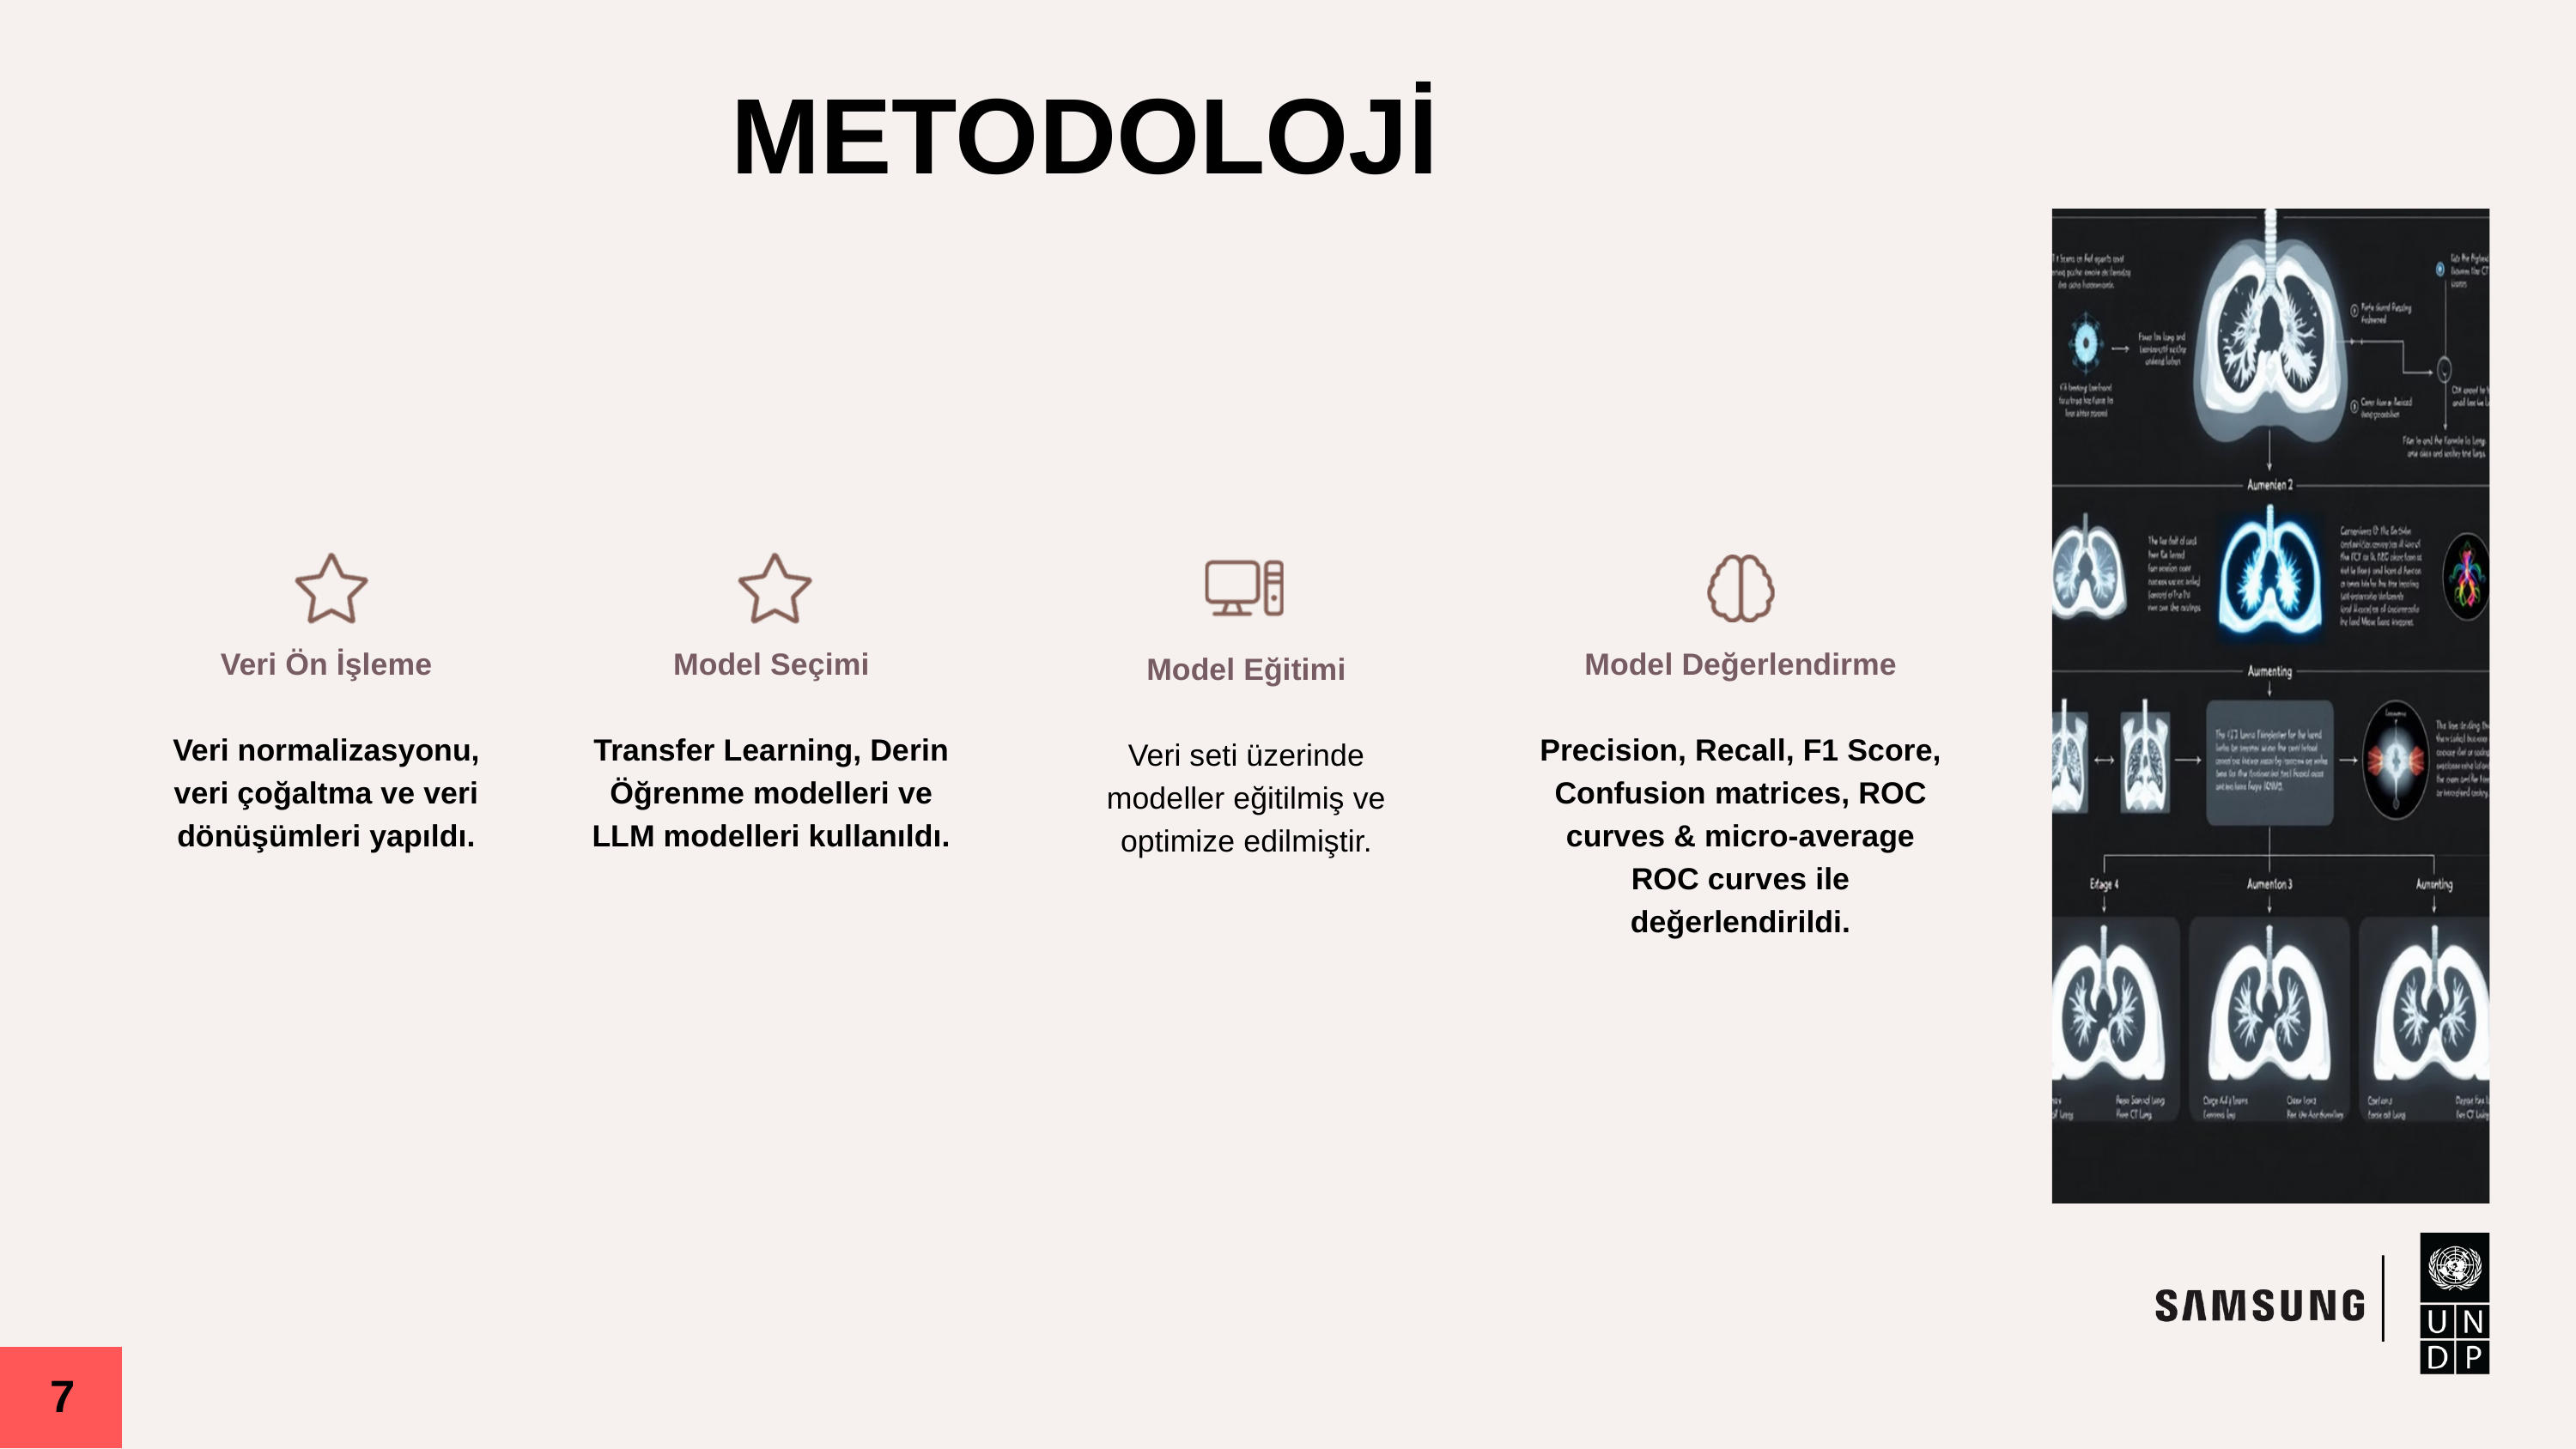

METODOLOJİ

Veri Ön İşleme

Veri normalizasyonu, veri çoğaltma ve veri dönüşümleri yapıldı.

Model Seçimi

Transfer Learning, Derin Öğrenme modelleri ve LLM modelleri kullanıldı.

Model Değerlendirme

Precision, Recall, F1 Score, Confusion matrices, ROC curves & micro-average ROC curves ile değerlendirildi.

Model Eğitimi

Veri seti üzerinde modeller eğitilmiş ve optimize edilmiştir.

7